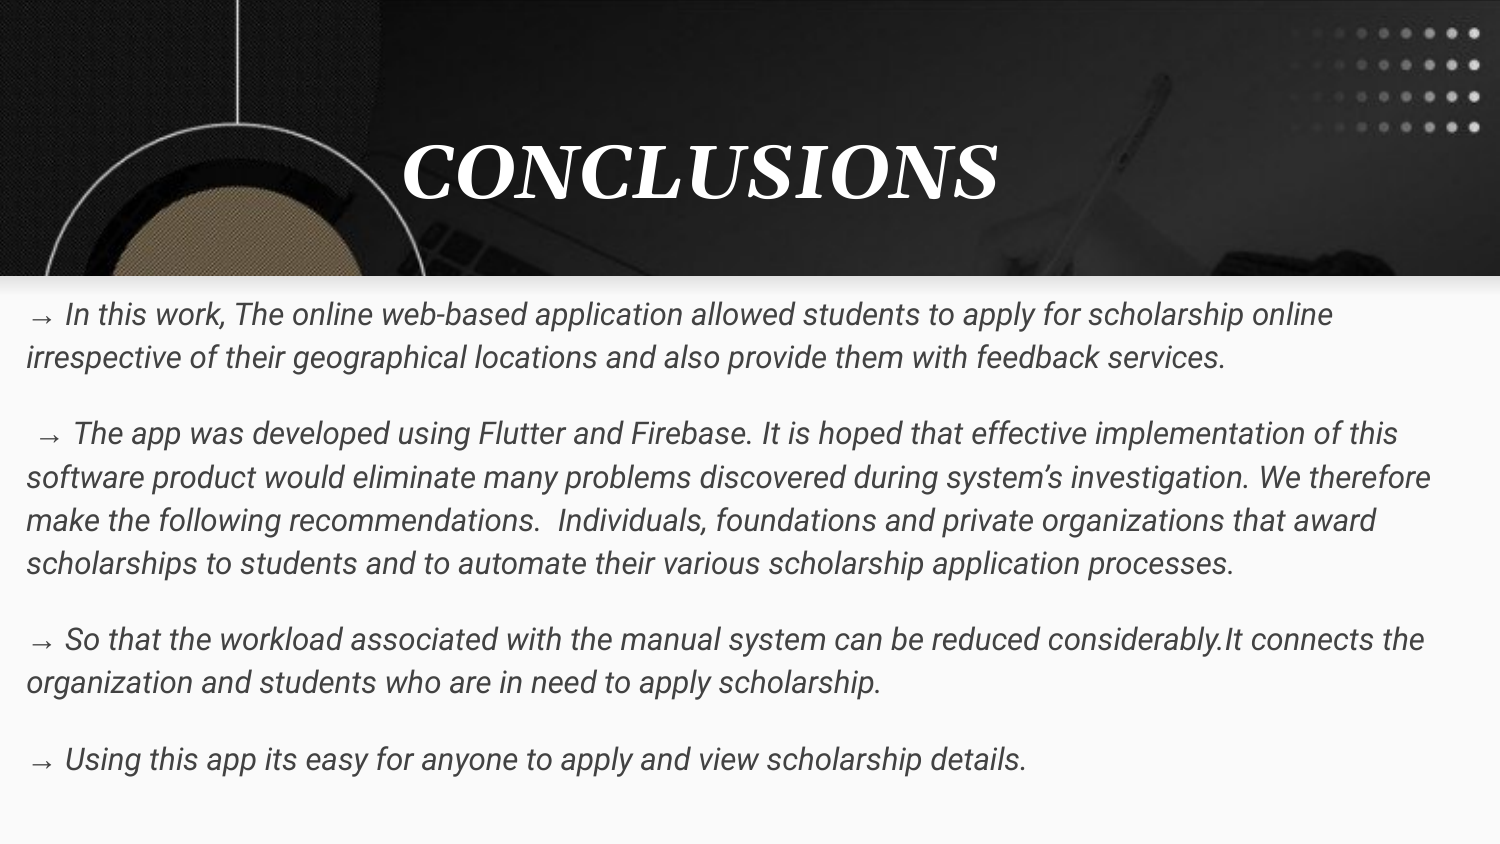

# CONCLUSIONS
→ In this work, The online web-based application allowed students to apply for scholarship online irrespective of their geographical locations and also provide them with feedback services.
 → The app was developed using Flutter and Firebase. It is hoped that effective implementation of this software product would eliminate many problems discovered during system’s investigation. We therefore make the following recommendations.  Individuals, foundations and private organizations that award scholarships to students and to automate their various scholarship application processes.
→ So that the workload associated with the manual system can be reduced considerably.It connects the organization and students who are in need to apply scholarship.
→ Using this app its easy for anyone to apply and view scholarship details.